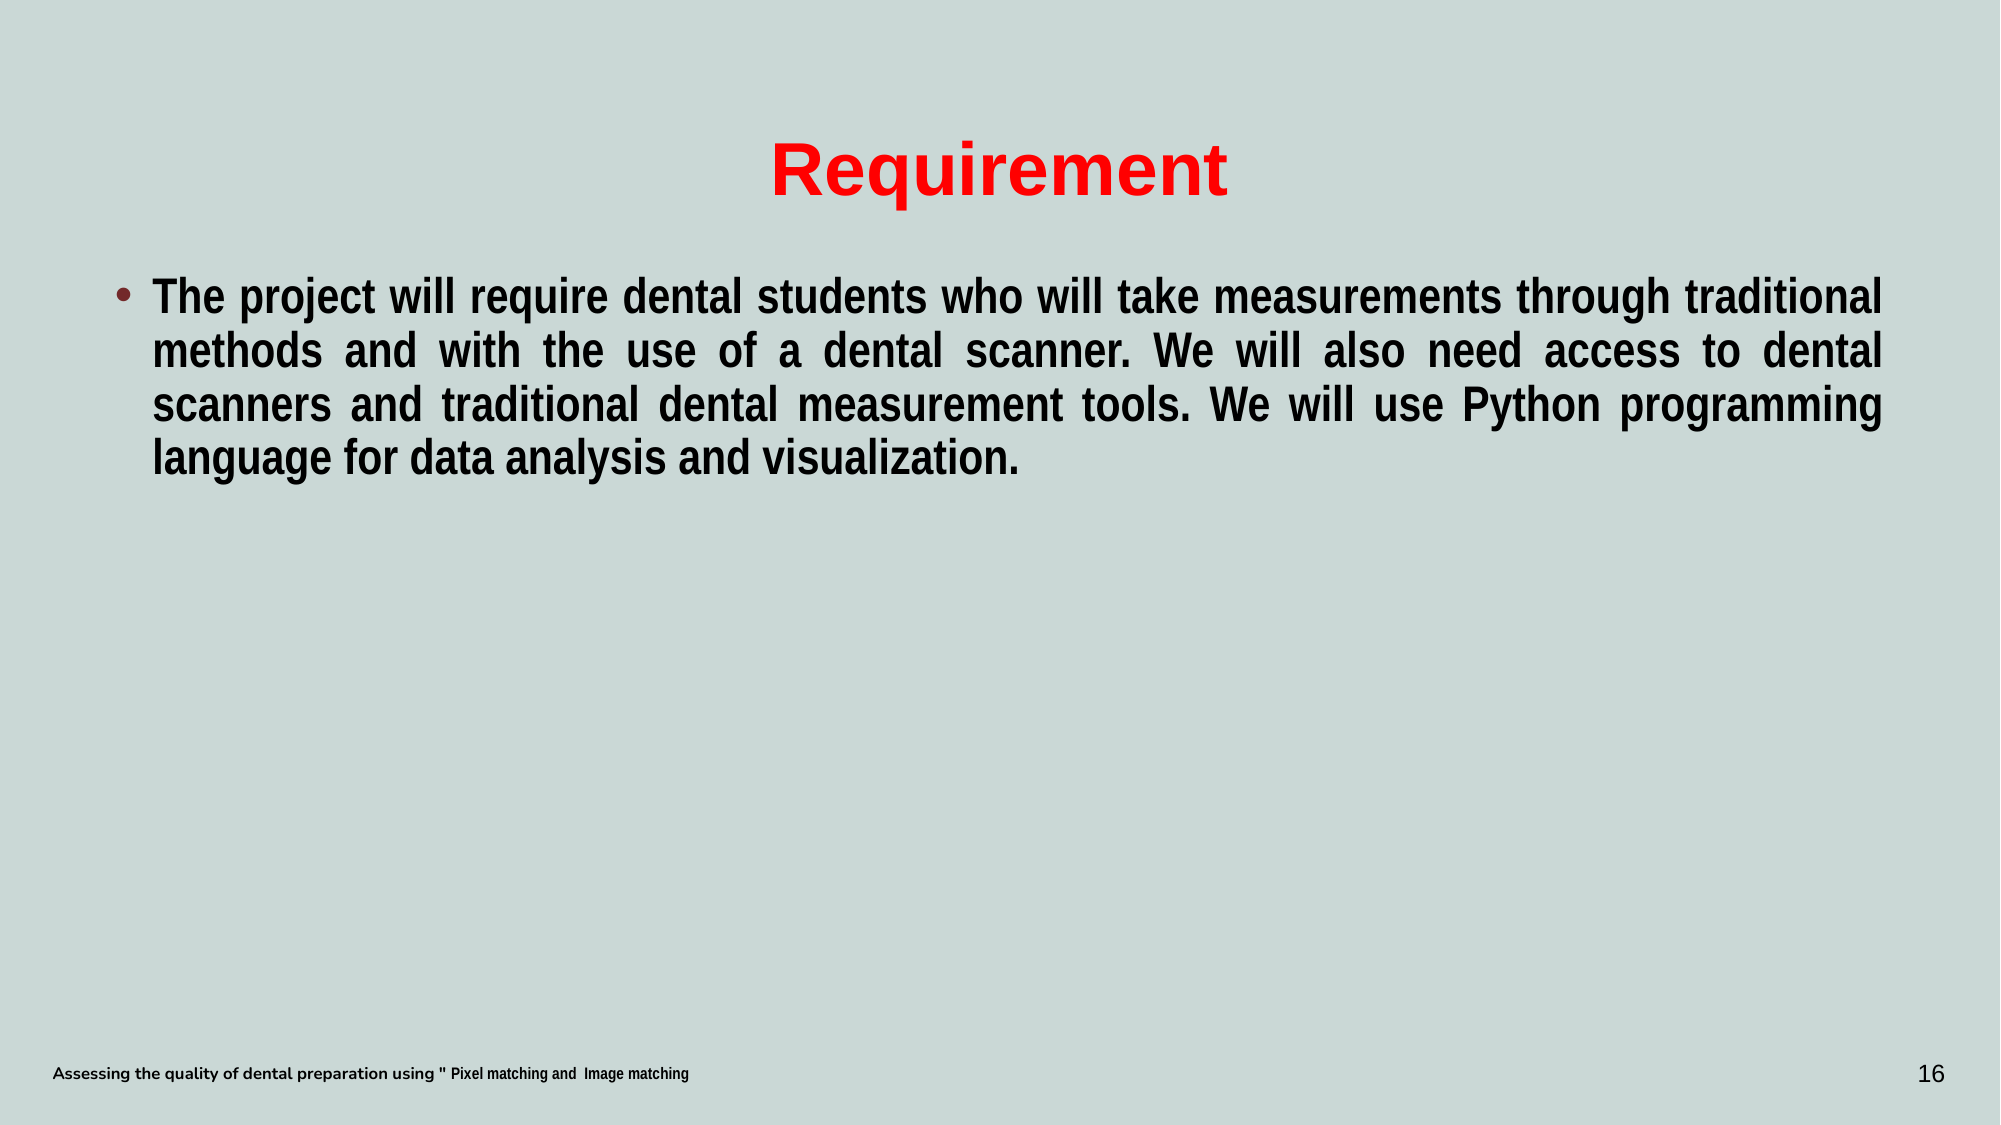

# Requirement
The project will require dental students who will take measurements through traditional methods and with the use of a dental scanner. We will also need access to dental scanners and traditional dental measurement tools. We will use Python programming language for data analysis and visualization.
Assessing the quality of dental preparation using " Pixel matching and  Image matching
16